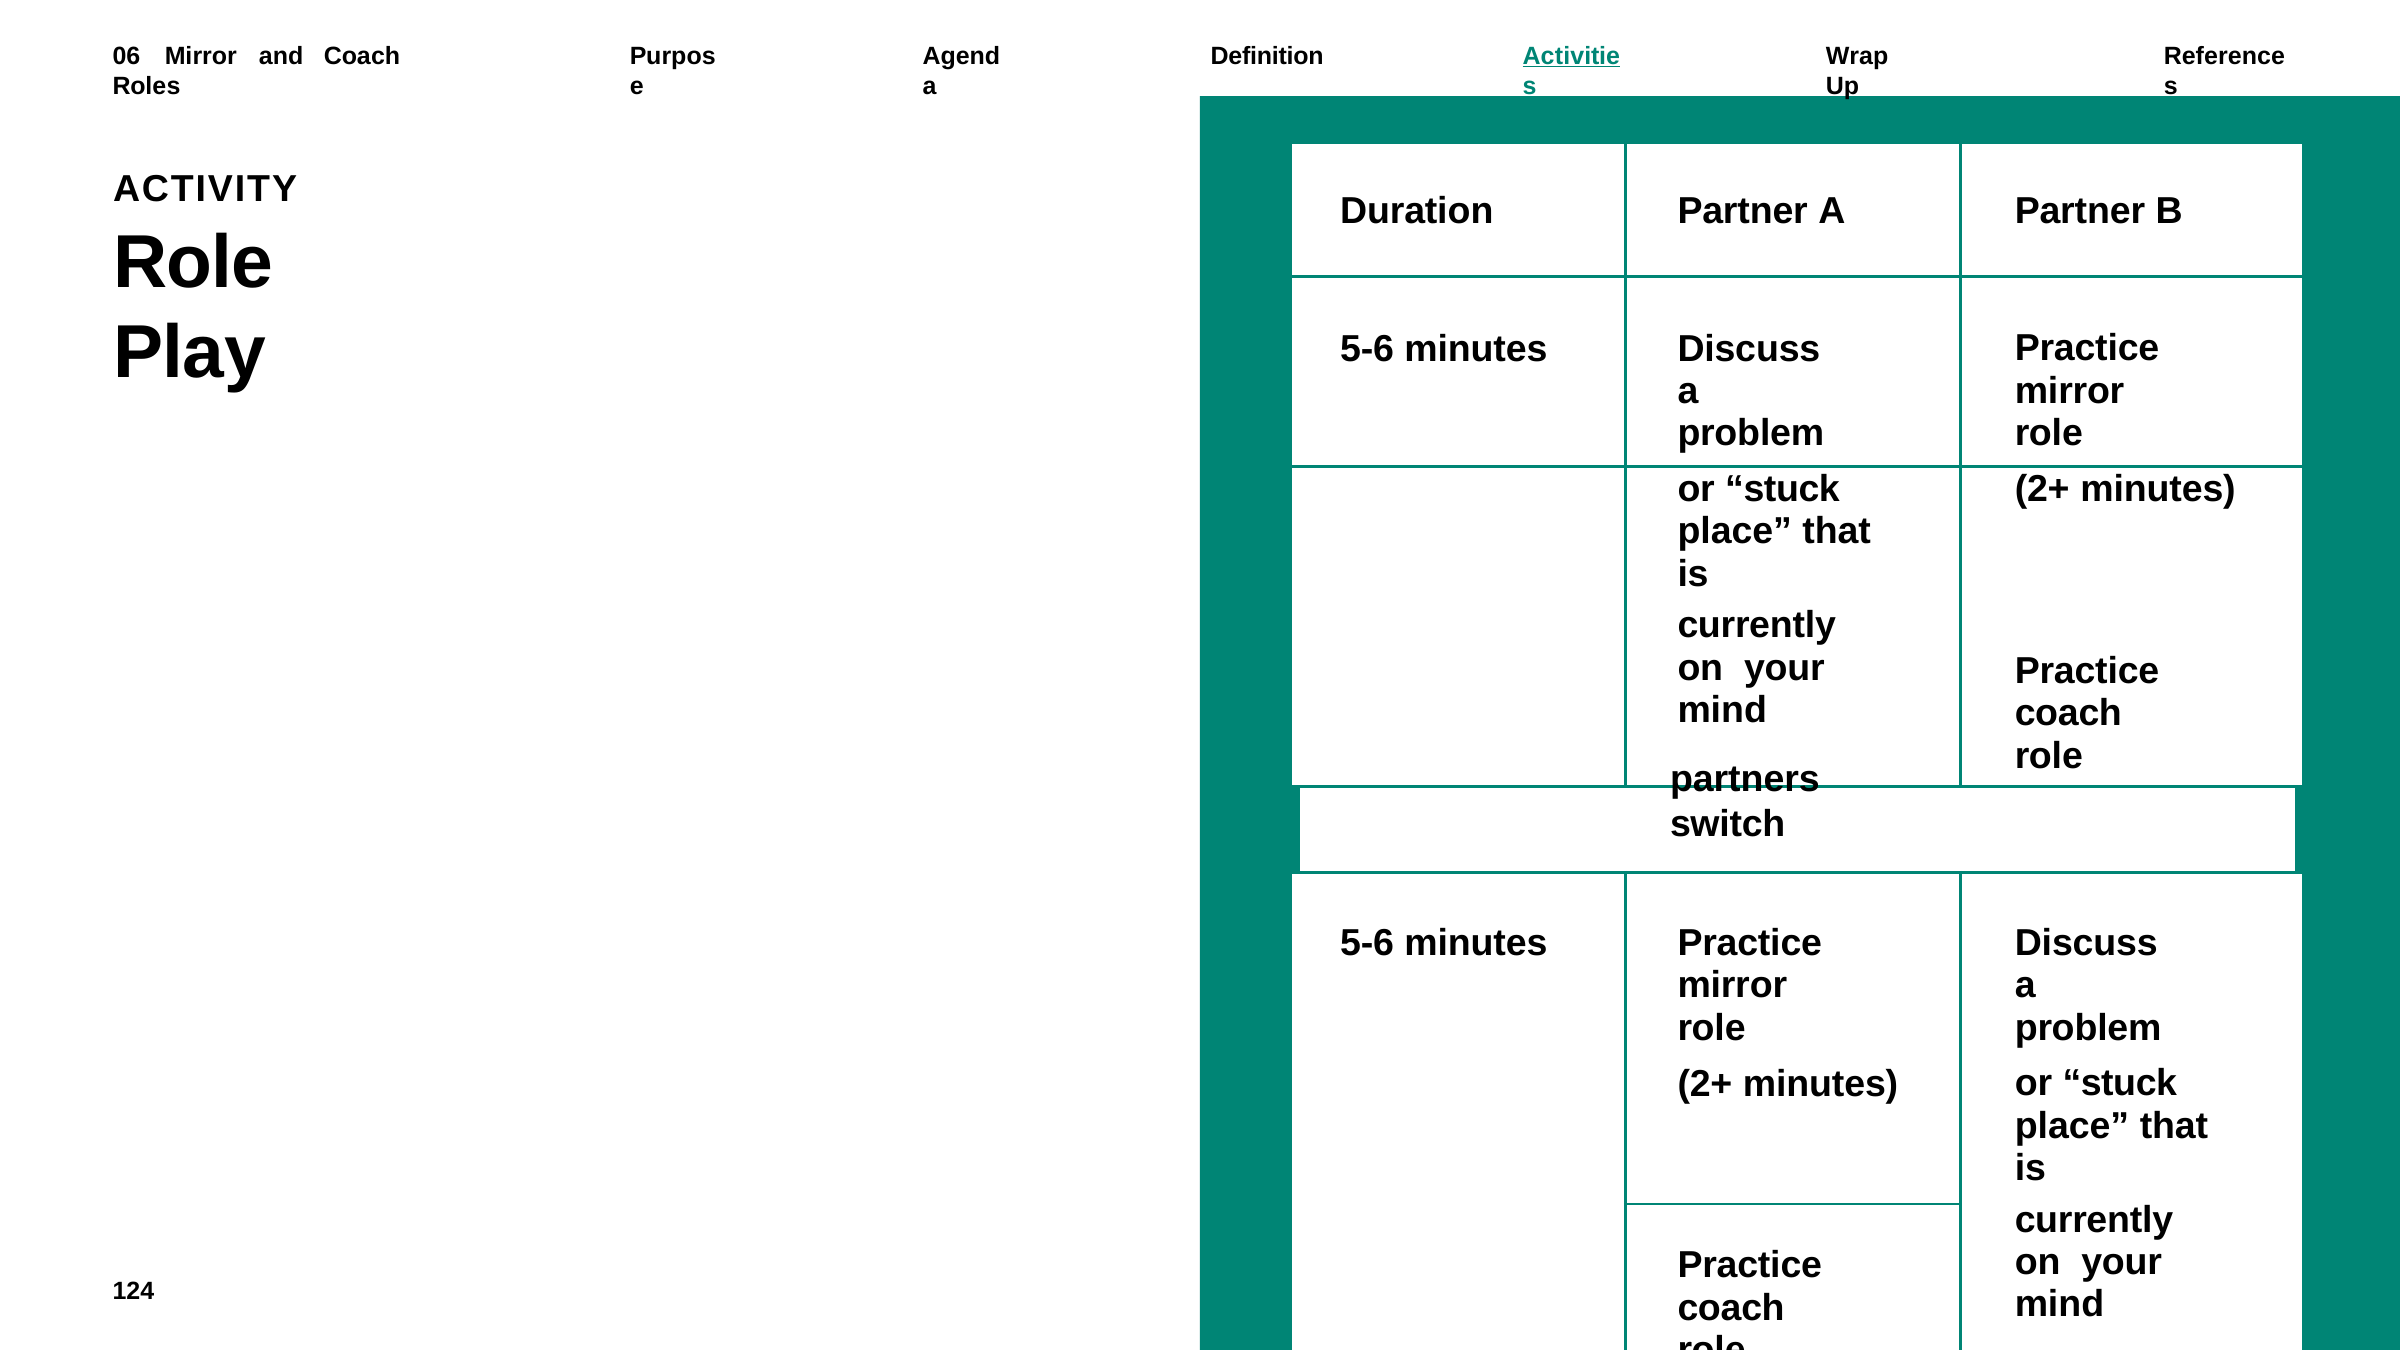

06	Mirror	and	Coach	Roles
Purpose
Agenda
Definition
Activities
Wrap	Up
References

| Duration | Partner A | Partner B |
| --- | --- | --- |
| 5-6 minutes | Discuss a problem | Practice mirror role |
|  | or “stuck place” that is | (2+ minutes) |
|  | currently on your mind |  |
|  |  | Practice coach role |

ACTIVITY
Role Play
partners switch
| 5-6 minutes | Practice mirror role | Discuss a problem |
| --- | --- | --- |
|  | (2+ minutes) | or “stuck place” that is |
|  |  | currently on your mind |
|  | Practice coach role |  |
124